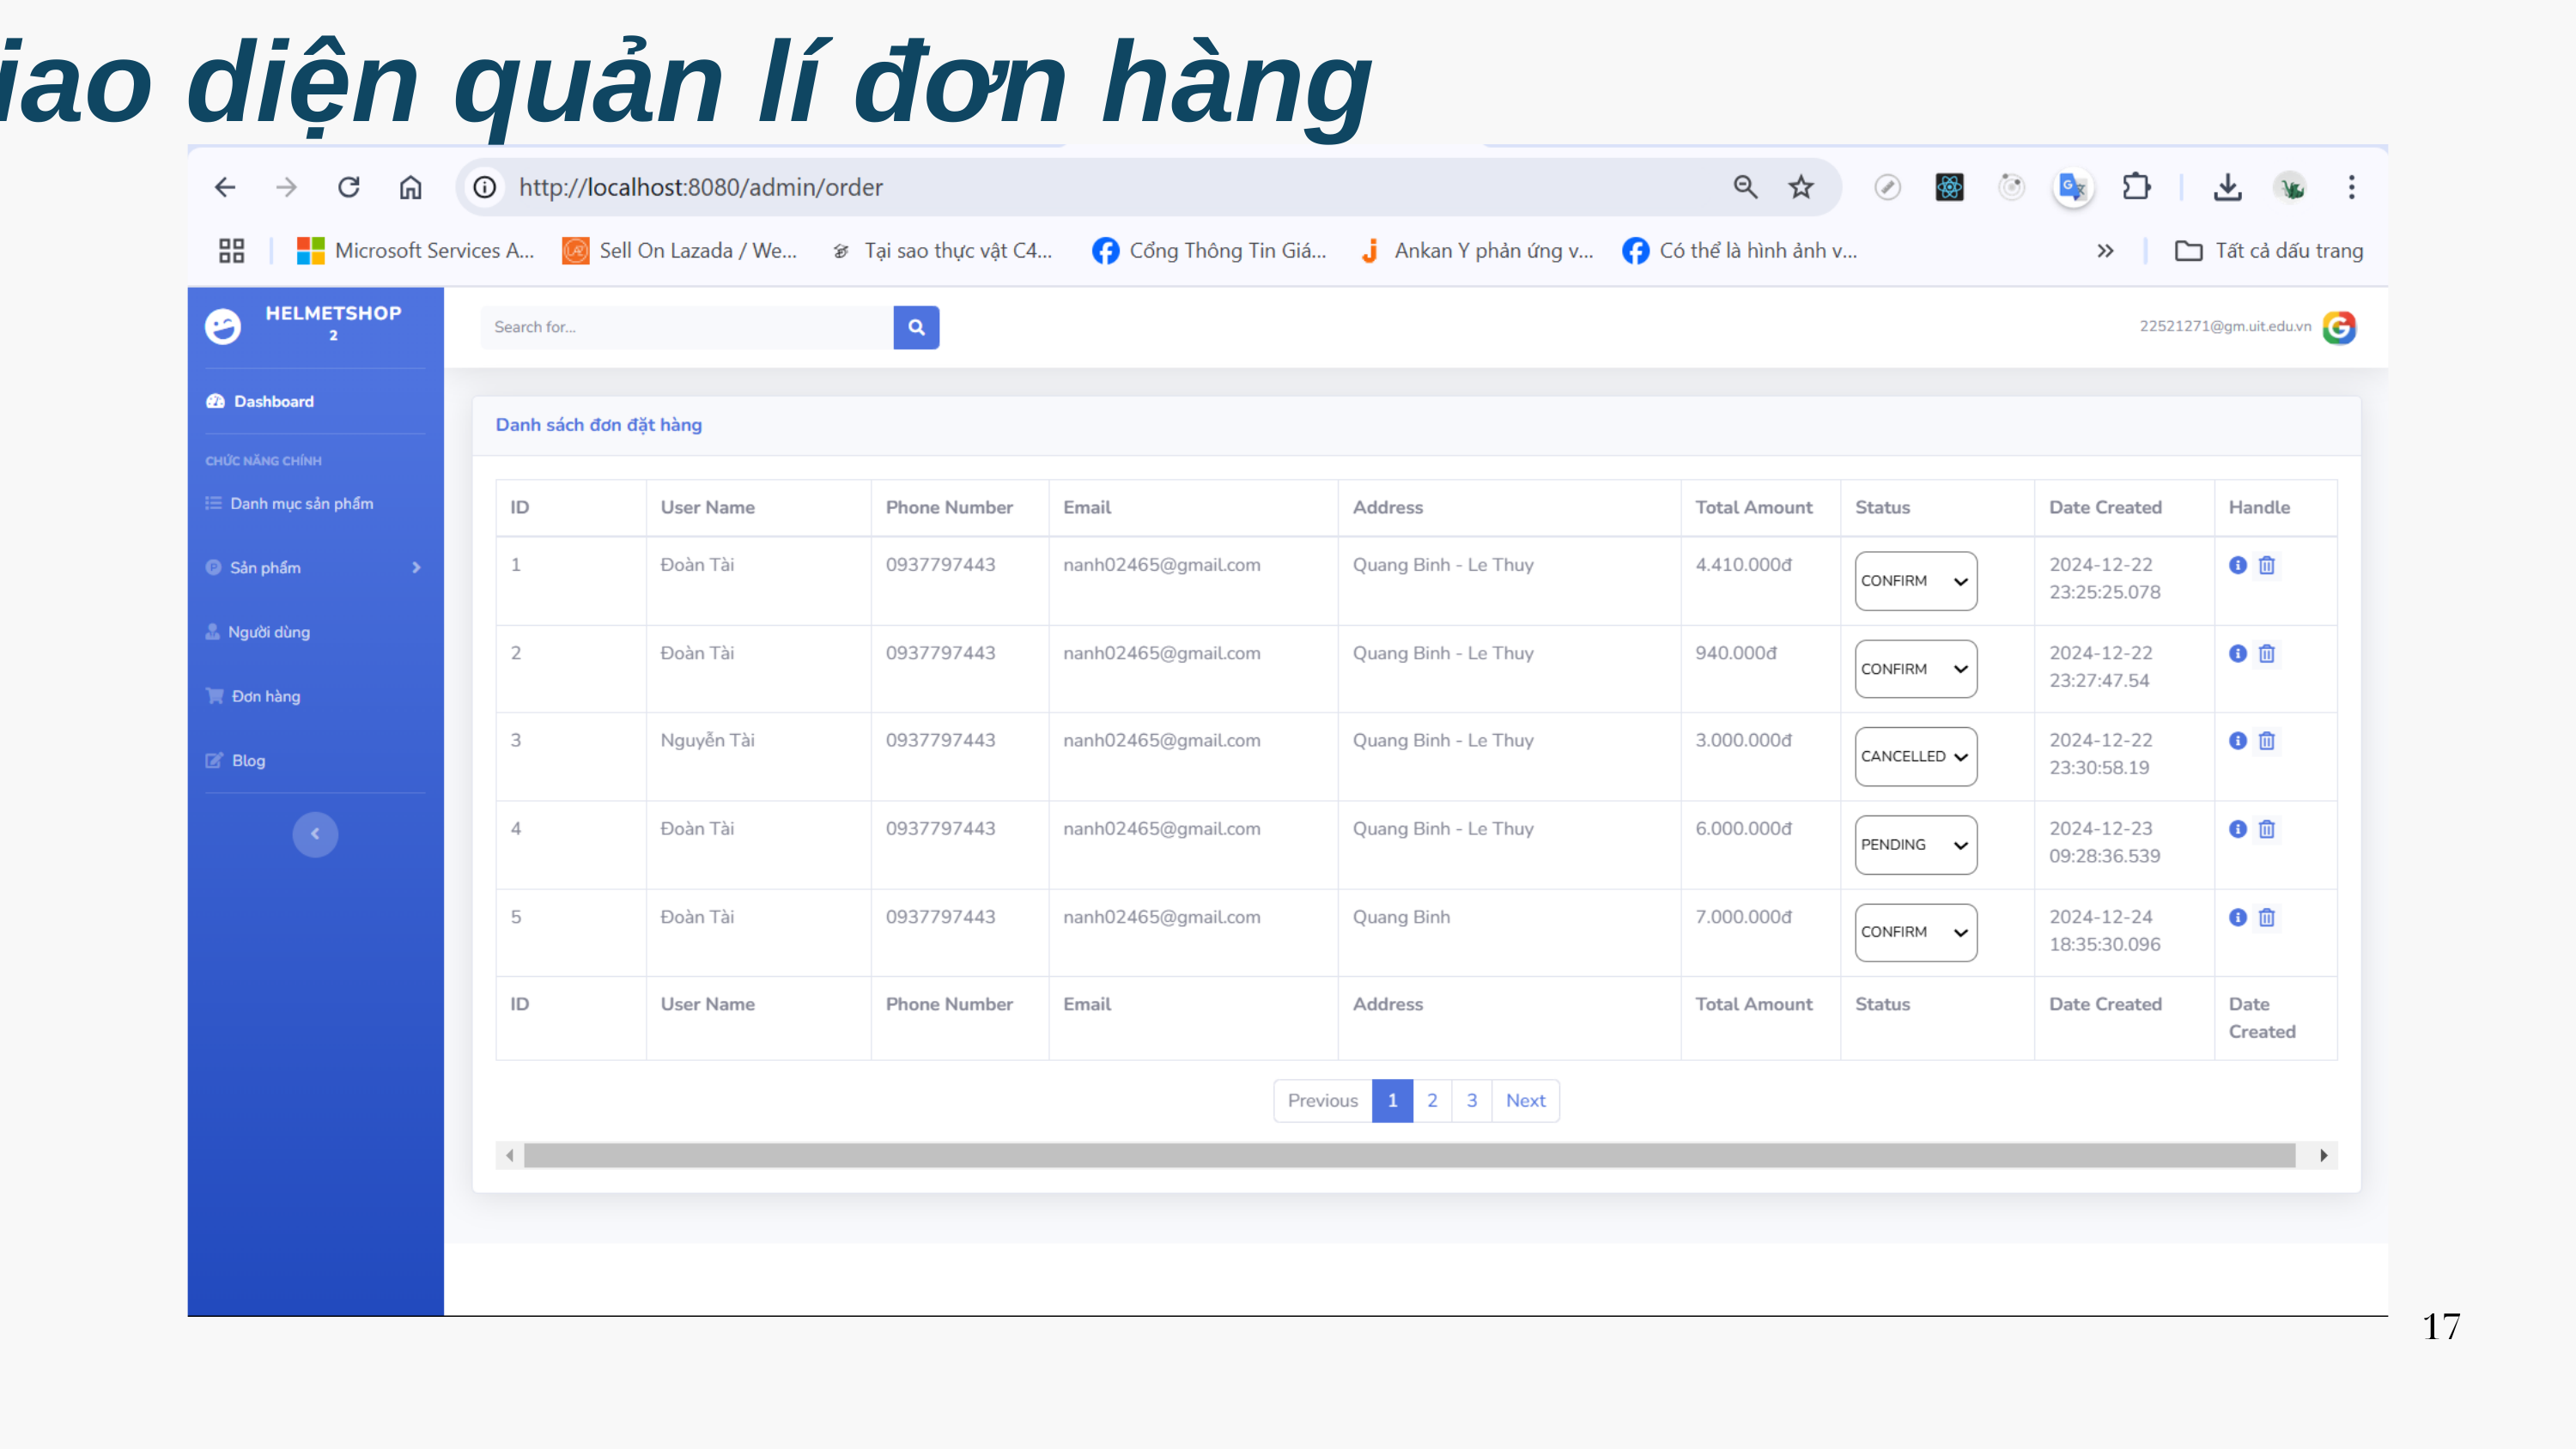

Giao diện quản lí đơn hàng

17